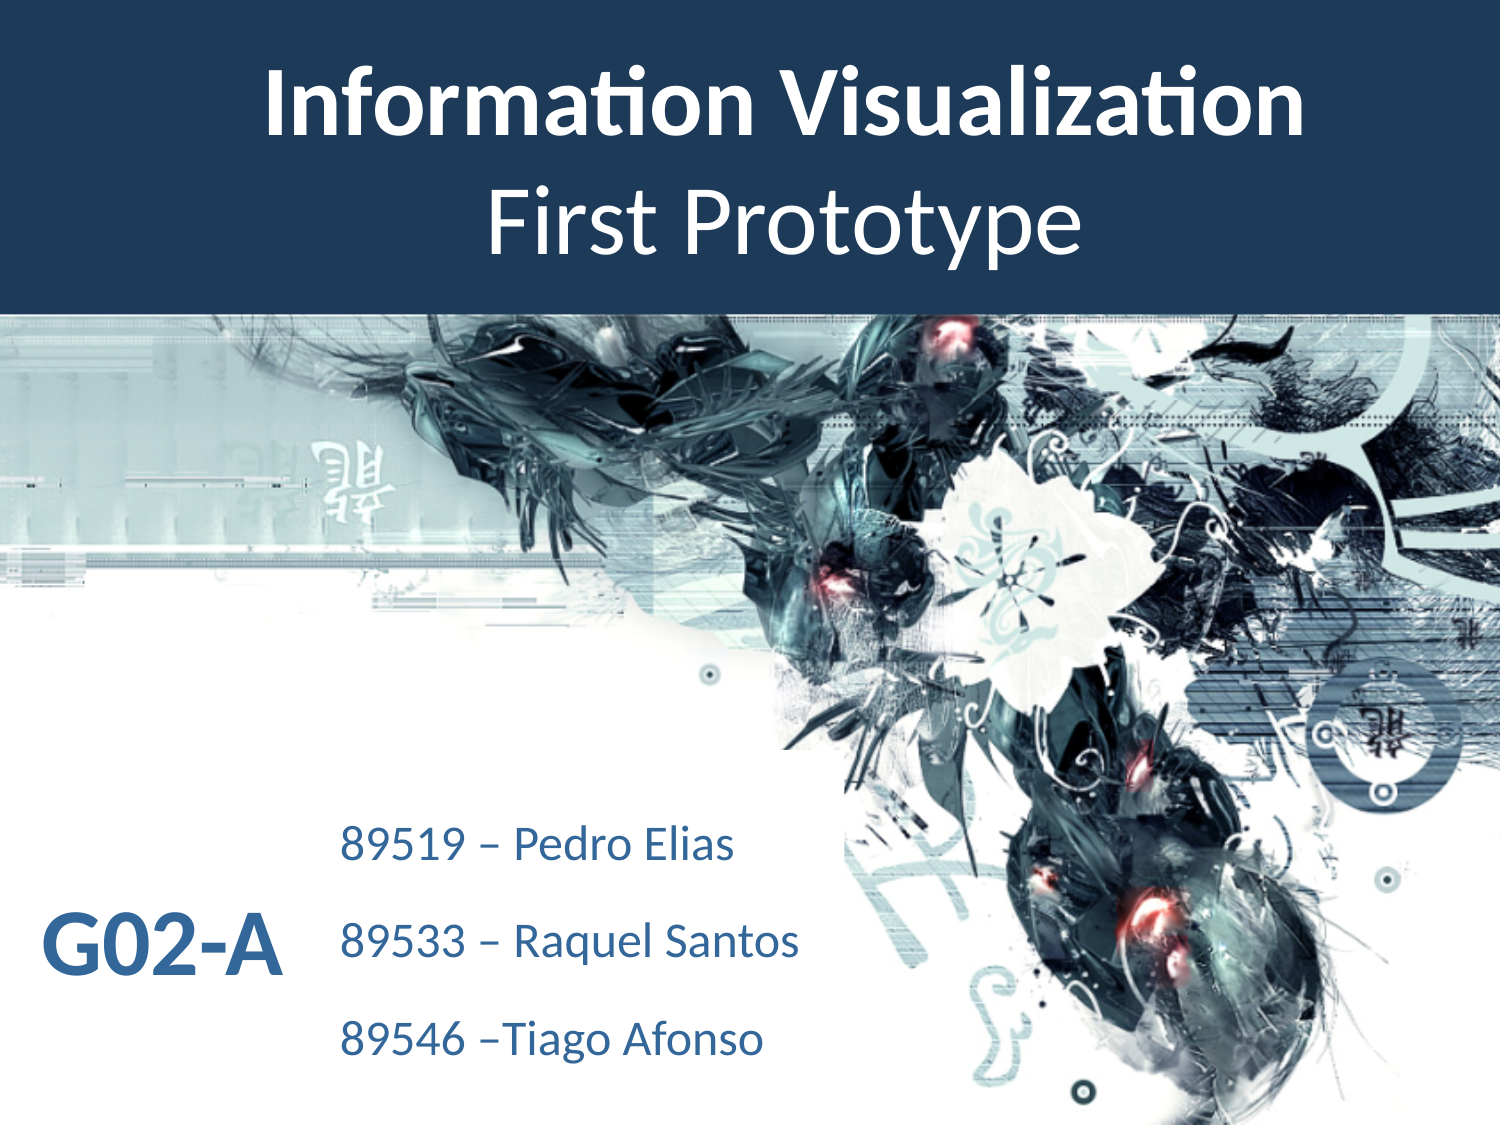

# Information Visualization First Prototype
89519 – Pedro Elias
89533 – Raquel Santos
89546 –Tiago Afonso
G02-A